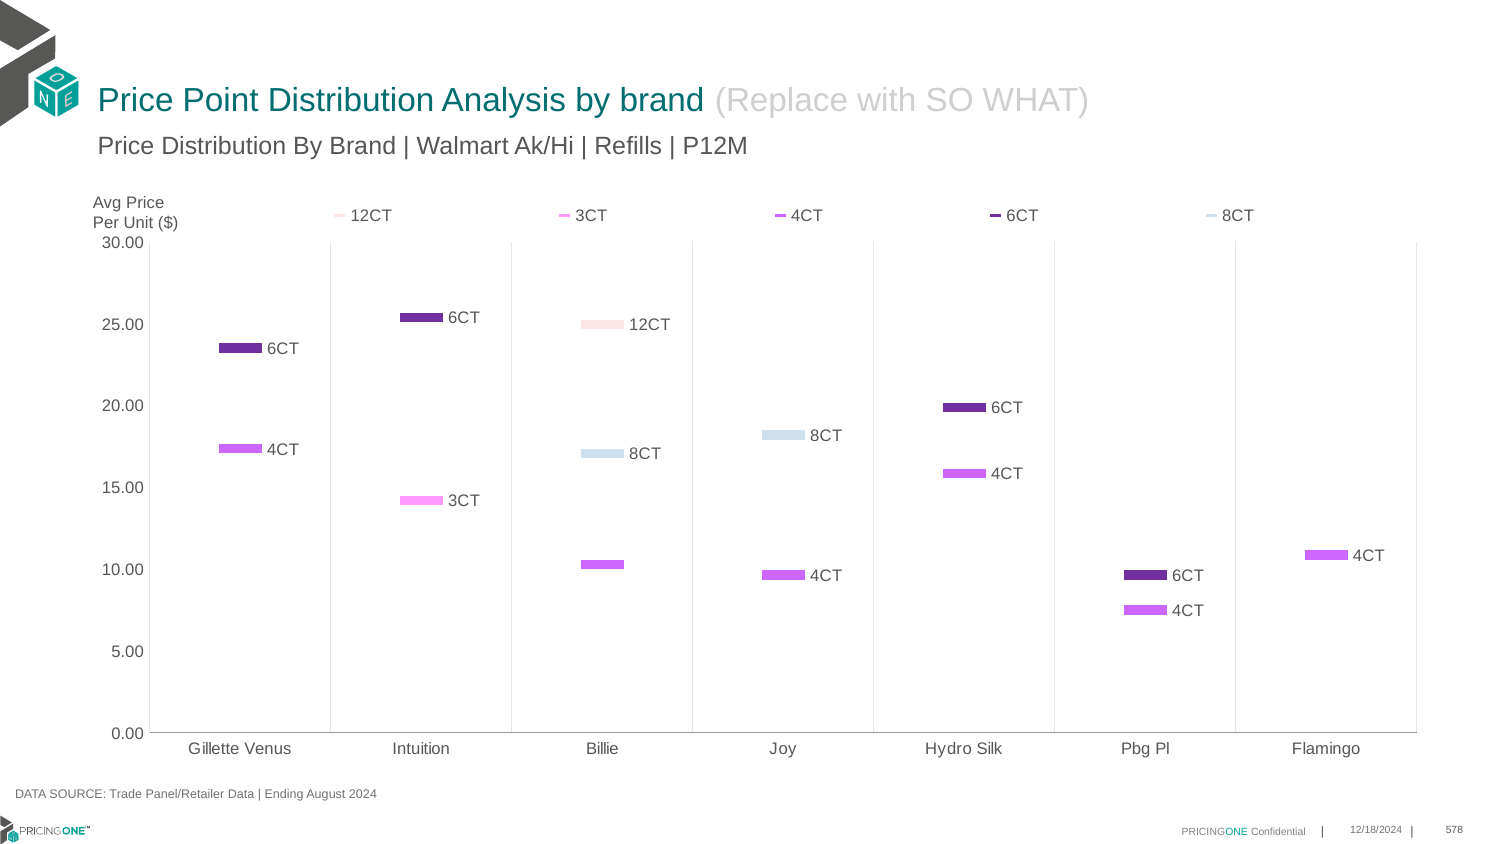

# Price Point Distribution Analysis by brand (Replace with SO WHAT)
Price Distribution By Brand | Walmart Ak/Hi | Refills | P12M

### Chart

| Category | 12CT | 3CT | 4CT | 6CT | 8CT |
|---|---|---|---|---|---|
| Gillette Venus | None | None | 17.363504255760848 | 23.509241555130657 | None |
| Intuition | None | 14.212627669452182 | None | 25.39291217257319 | None |
| Billie | 24.966101694915253 | None | 10.291488349976225 | None | 17.080760095011875 |
| Joy | None | None | 9.638414969730325 | None | 18.192389006342495 |
| Hydro Silk | None | None | 15.85528596187175 | 19.8984375 | None |
| Pbg Pl | None | None | 7.507905138339921 | 9.644120707596255 | None |
| Flamingo | None | None | 10.866220735785953 | None | None |
Avg Price
Per Unit ($)
DATA SOURCE: Trade Panel/Retailer Data | Ending August 2024
12/18/2024
578